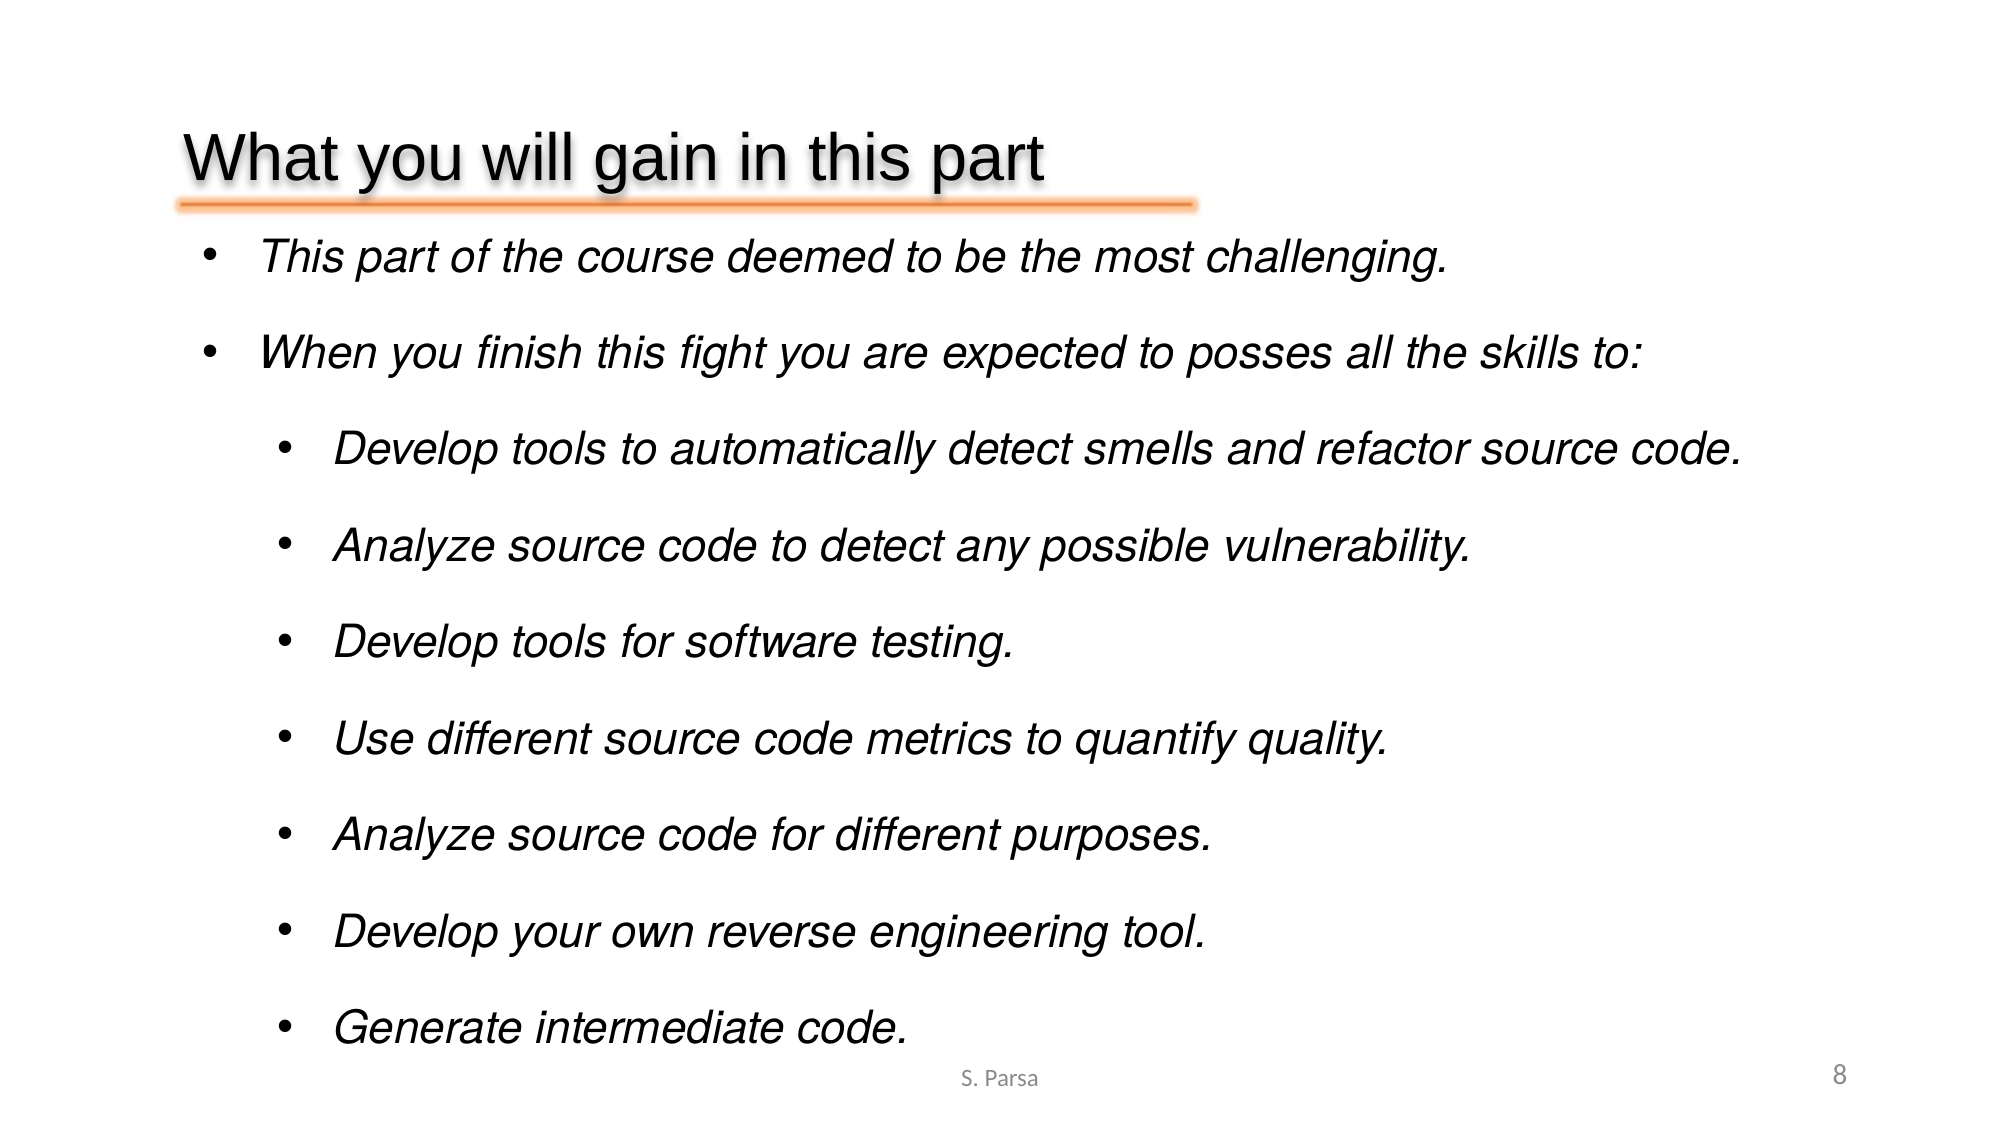

What you will gain in this part
This part of the course deemed to be the most challenging.
When you finish this fight you are expected to posses all the skills to:
Develop tools to automatically detect smells and refactor source code.
Analyze source code to detect any possible vulnerability.
Develop tools for software testing.
Use different source code metrics to quantify quality.
Analyze source code for different purposes.
Develop your own reverse engineering tool.
Generate intermediate code.
S. Parsa
8